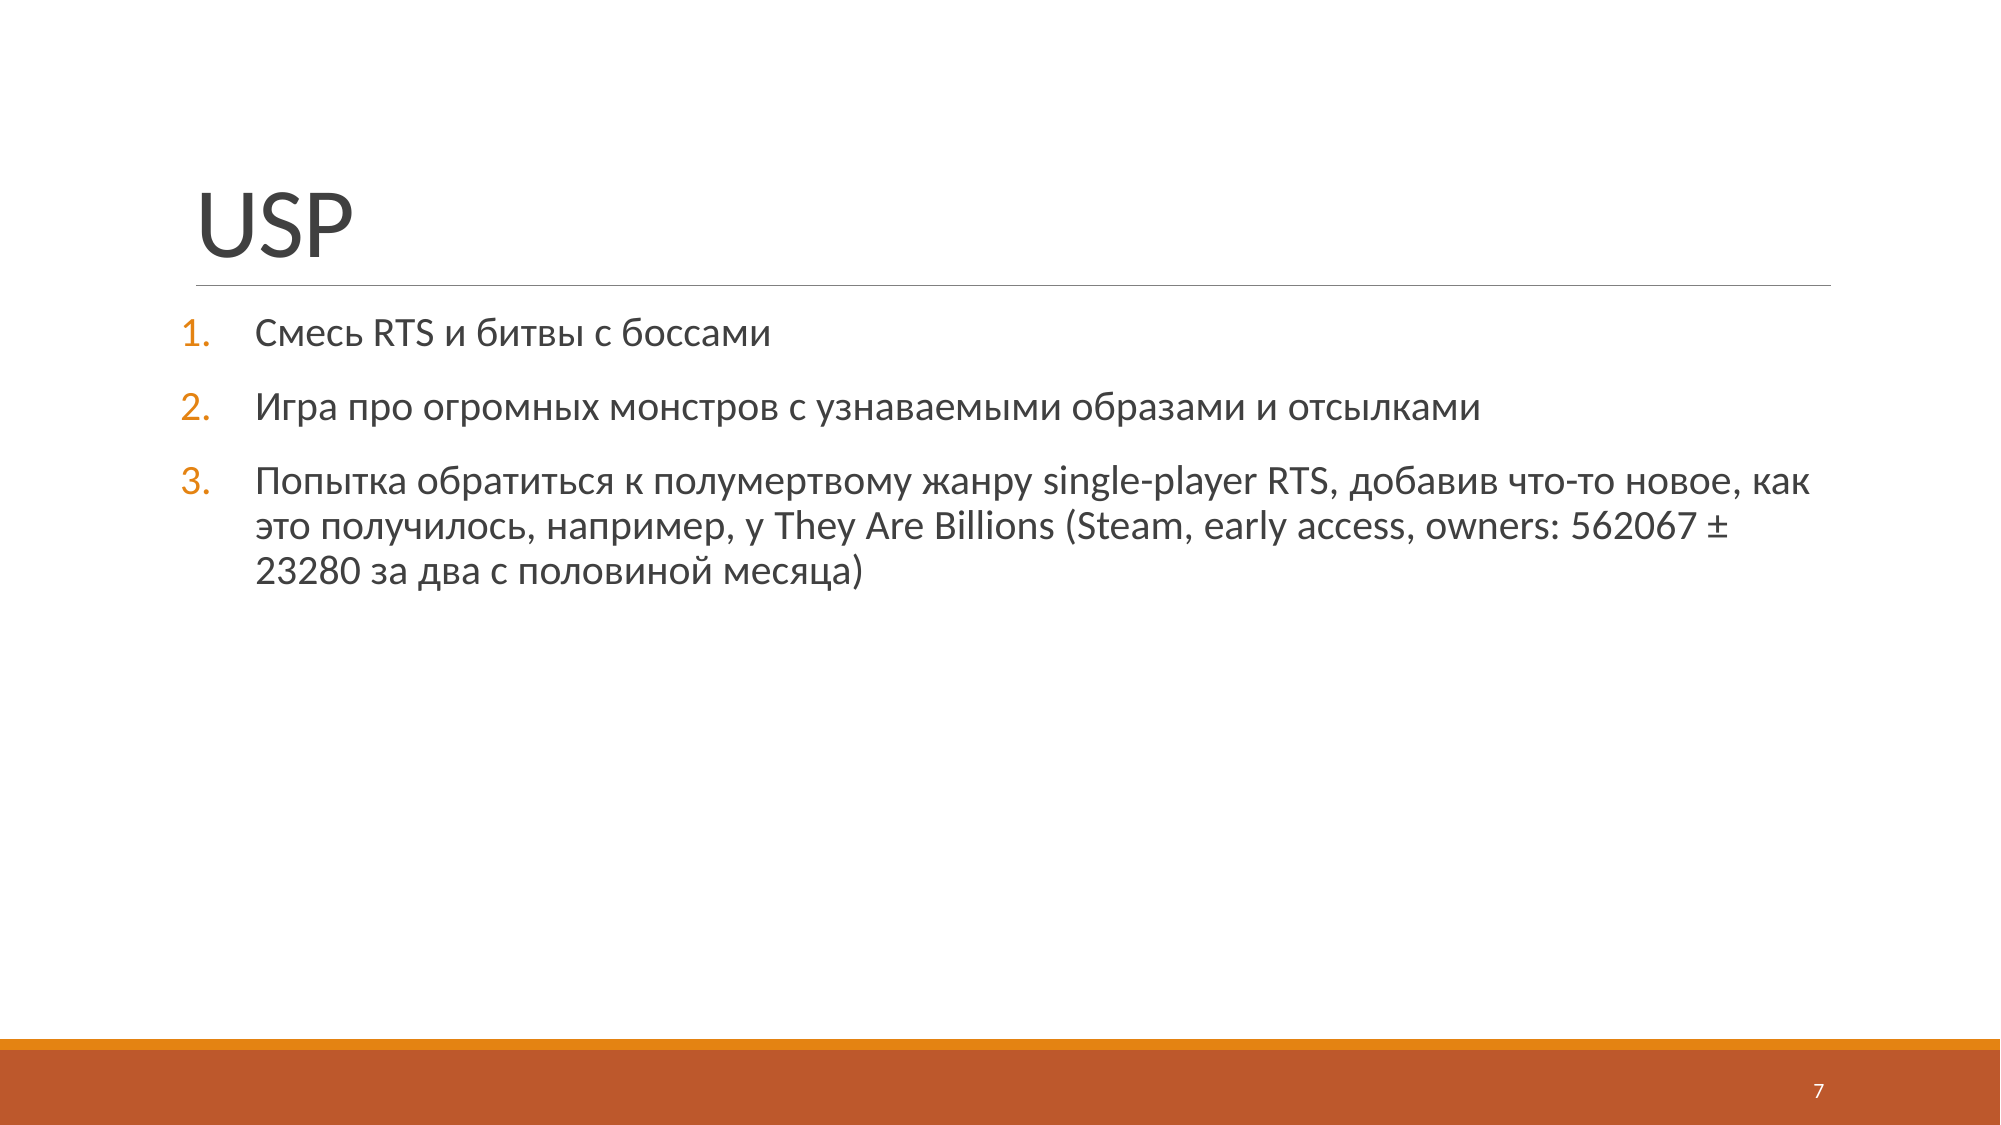

# USP
Смесь RTS и битвы с боссами
Игра про огромных монстров с узнаваемыми образами и отсылками
Попытка обратиться к полумертвому жанру single-player RTS, добавив что-то новое, как это получилось, например, у They Are Billions (Steam, early access, owners: 562067 ± 23280 за два с половиной месяца)
7